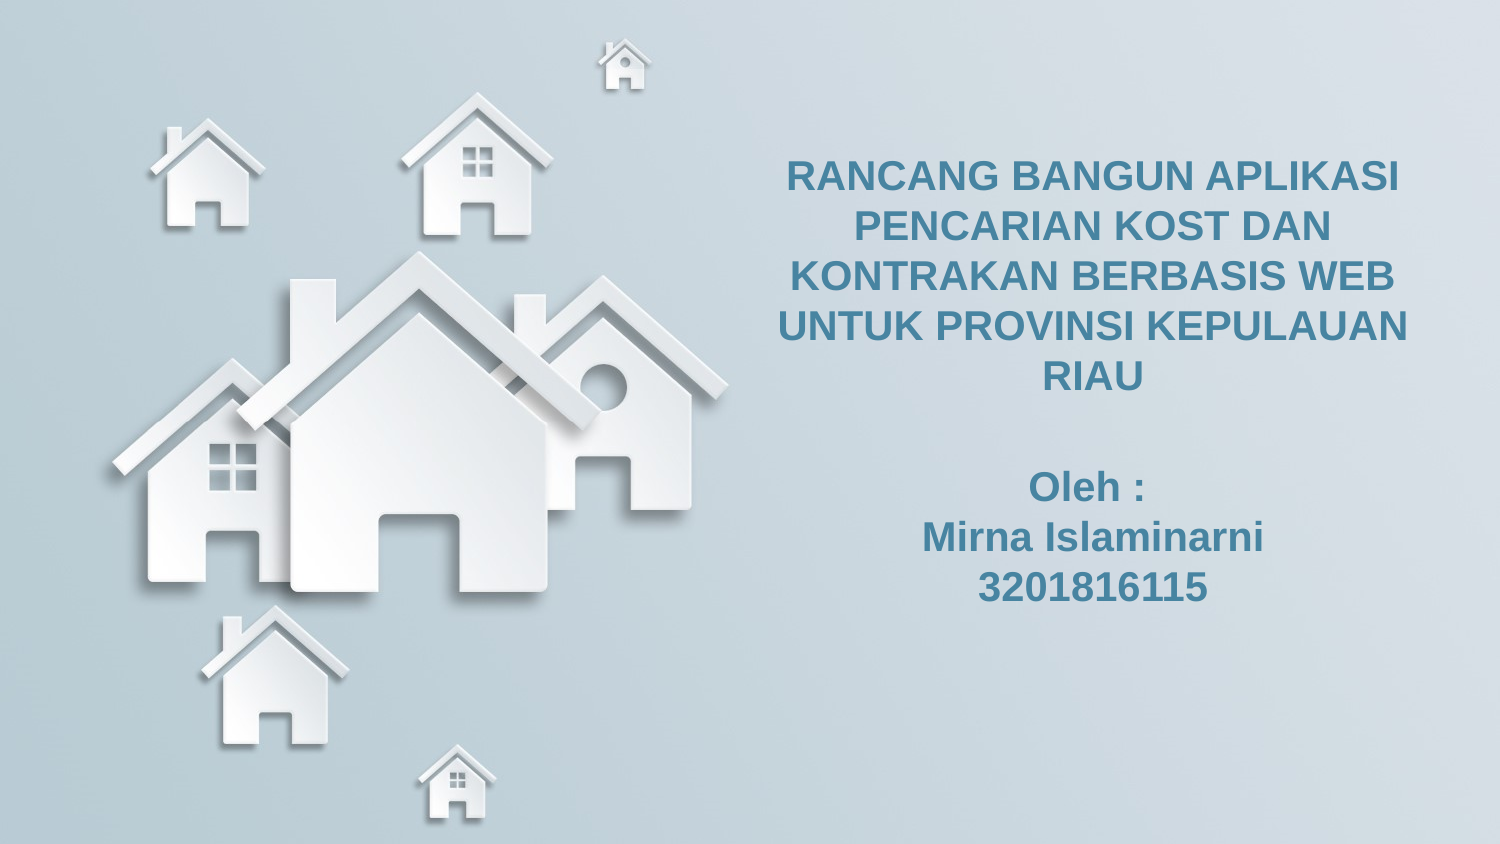

RANCANG BANGUN APLIKASI PENCARIAN KOST DAN KONTRAKAN BERBASIS WEB UNTUK PROVINSI KEPULAUAN RIAU
Oleh :
Mirna Islaminarni
3201816115